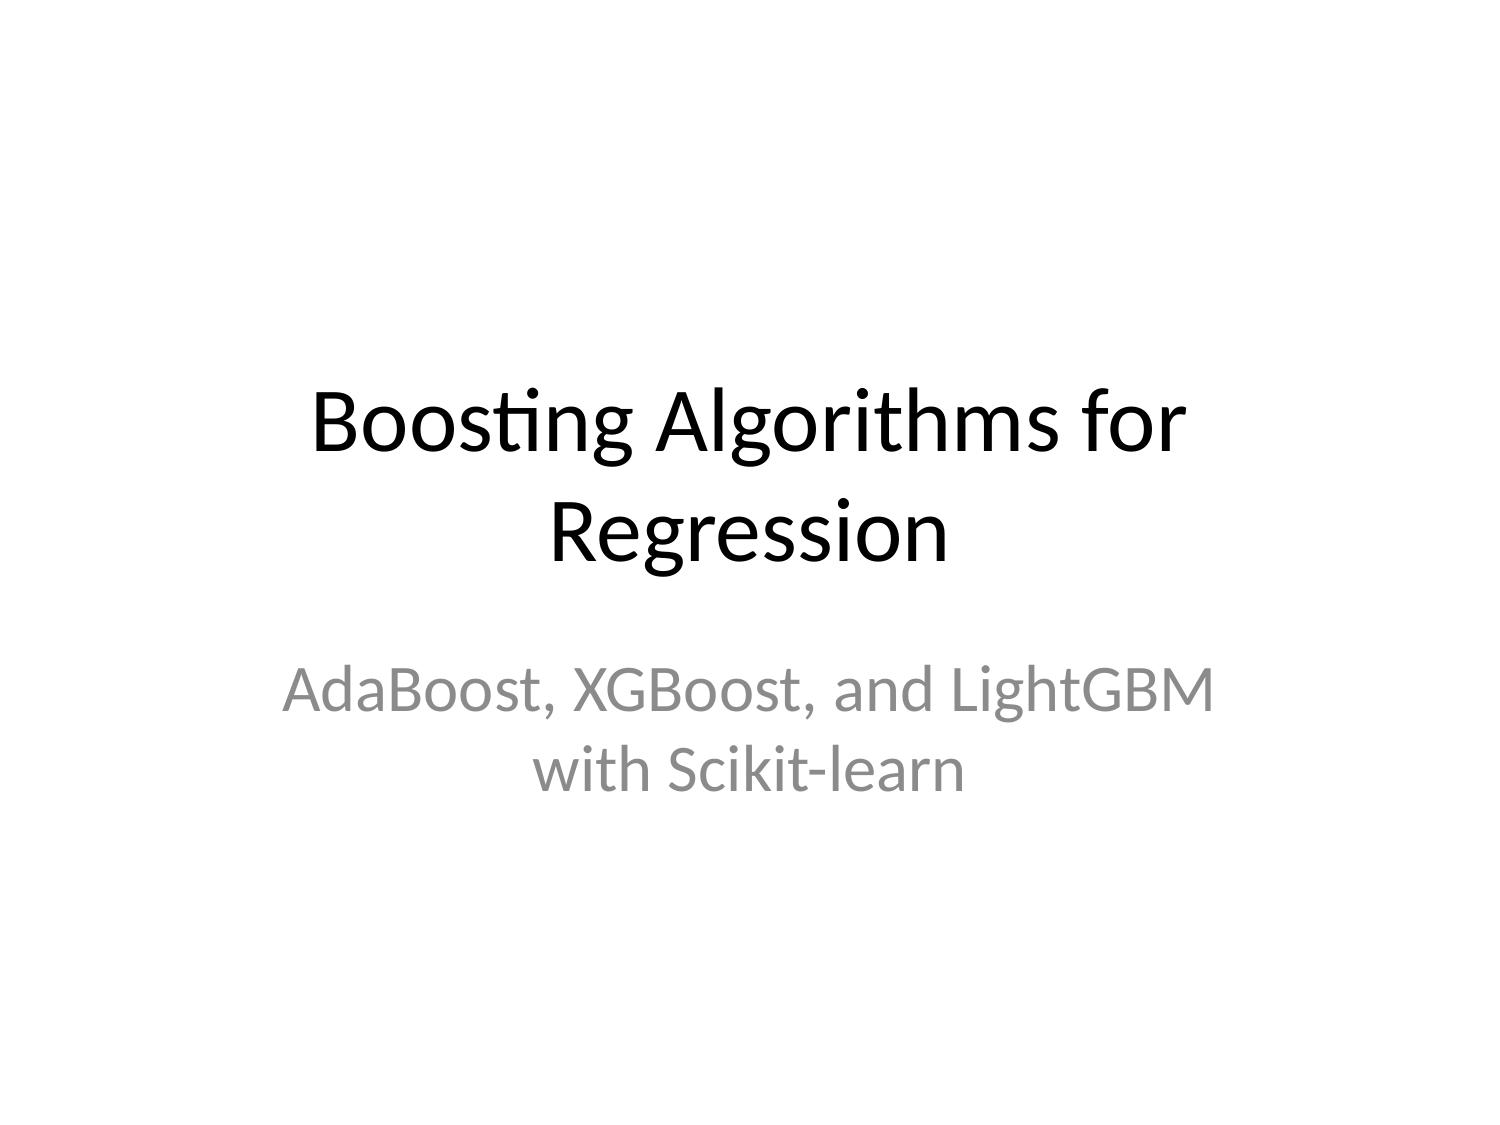

# Boosting Algorithms for Regression
AdaBoost, XGBoost, and LightGBM with Scikit-learn